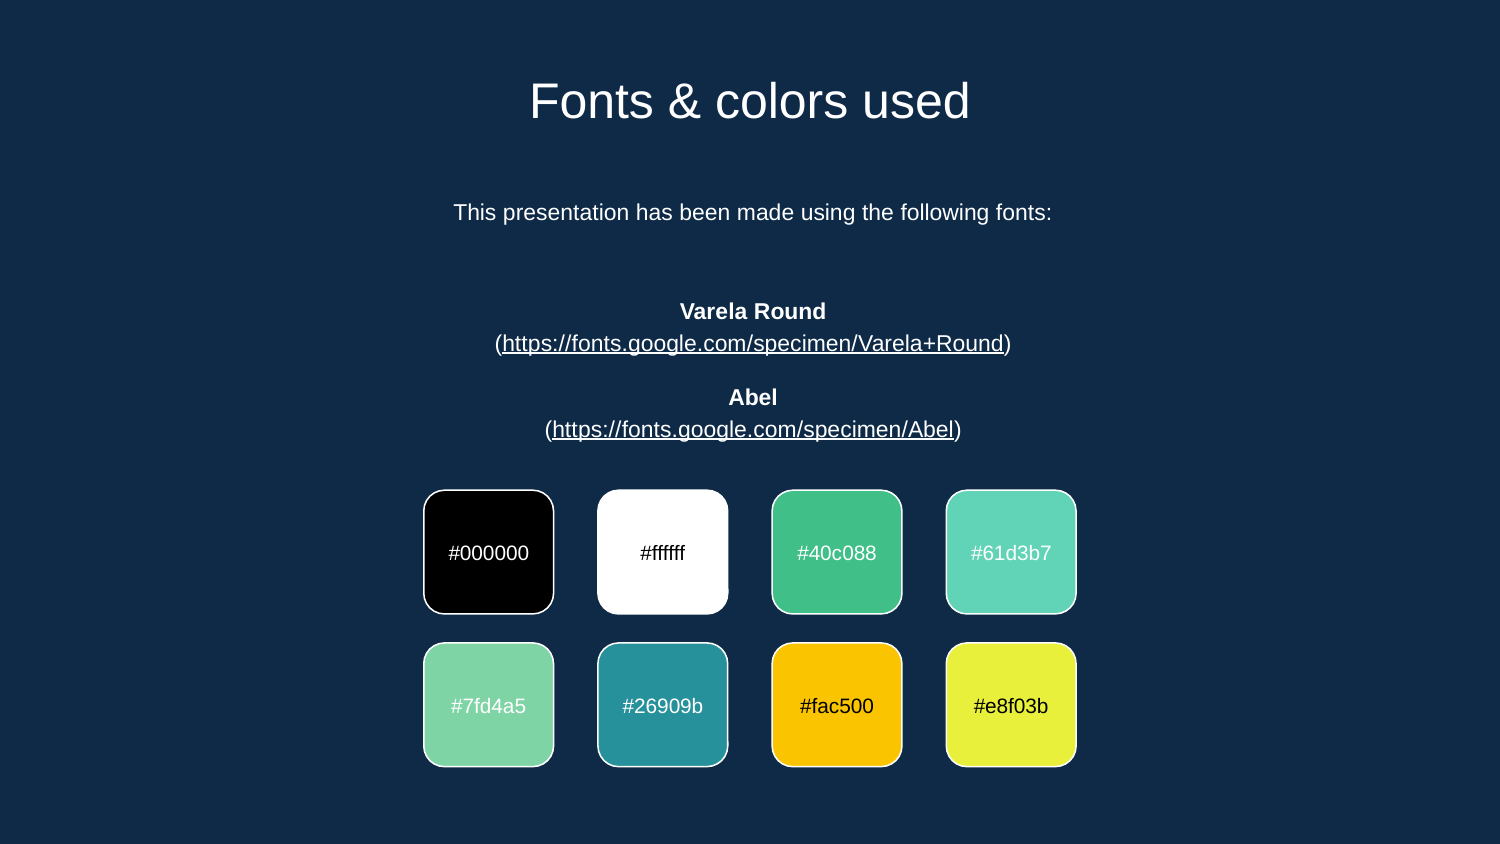

# Fonts & colors used
This presentation has been made using the following fonts:

Varela Round
(https://fonts.google.com/specimen/Varela+Round)

Abel
(https://fonts.google.com/specimen/Abel)

#000000
#ffffff
#40c088
#61d3b7

#7fd4a5
#26909b
#fac500
#e8f03b